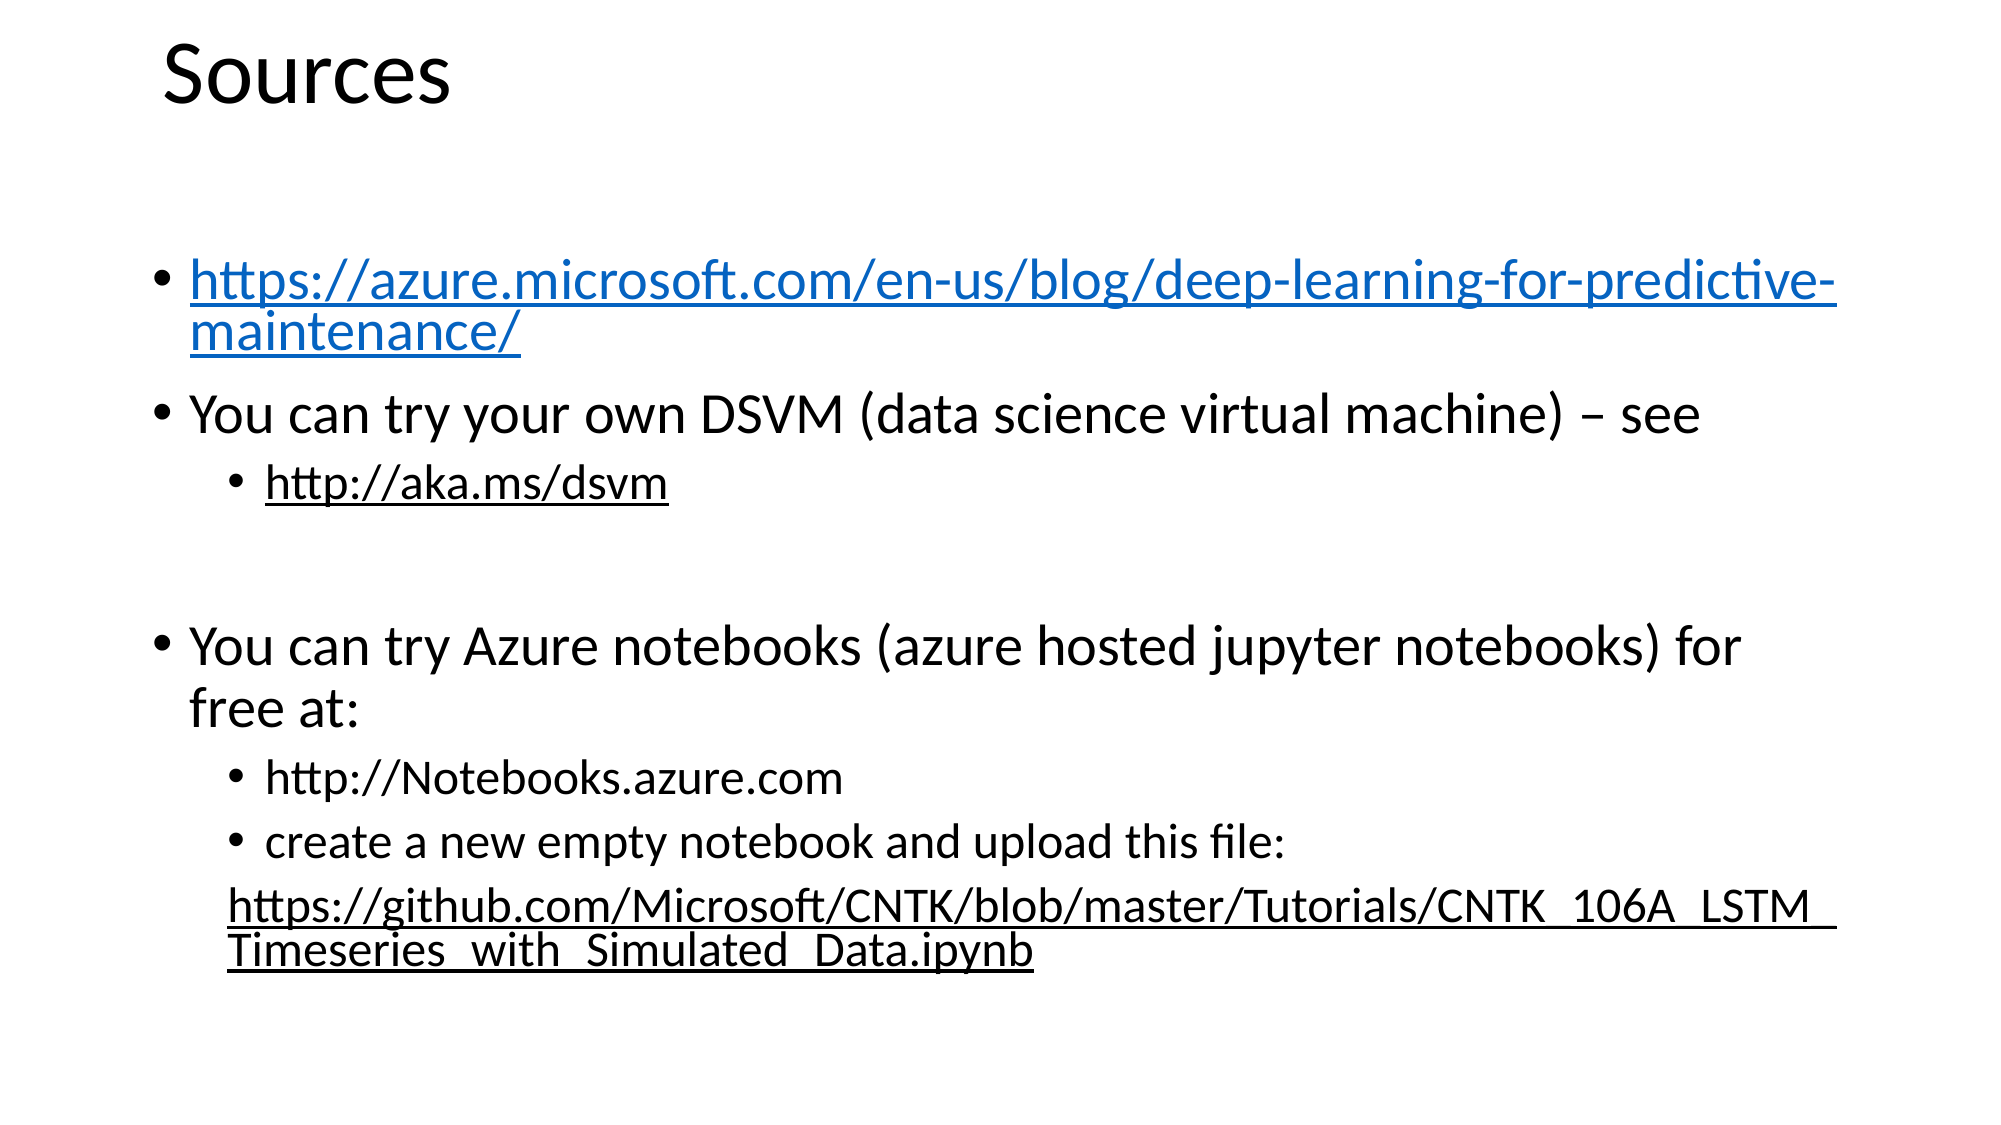

# Sources
https://azure.microsoft.com/en-us/blog/deep-learning-for-predictive-maintenance/
You can try your own DSVM (data science virtual machine) – see
http://aka.ms/dsvm

You can try Azure notebooks (azure hosted jupyter notebooks) for free at:
http://Notebooks.azure.com
create a new empty notebook and upload this file:
https://github.com/Microsoft/CNTK/blob/master/Tutorials/CNTK_106A_LSTM_Timeseries_with_Simulated_Data.ipynb